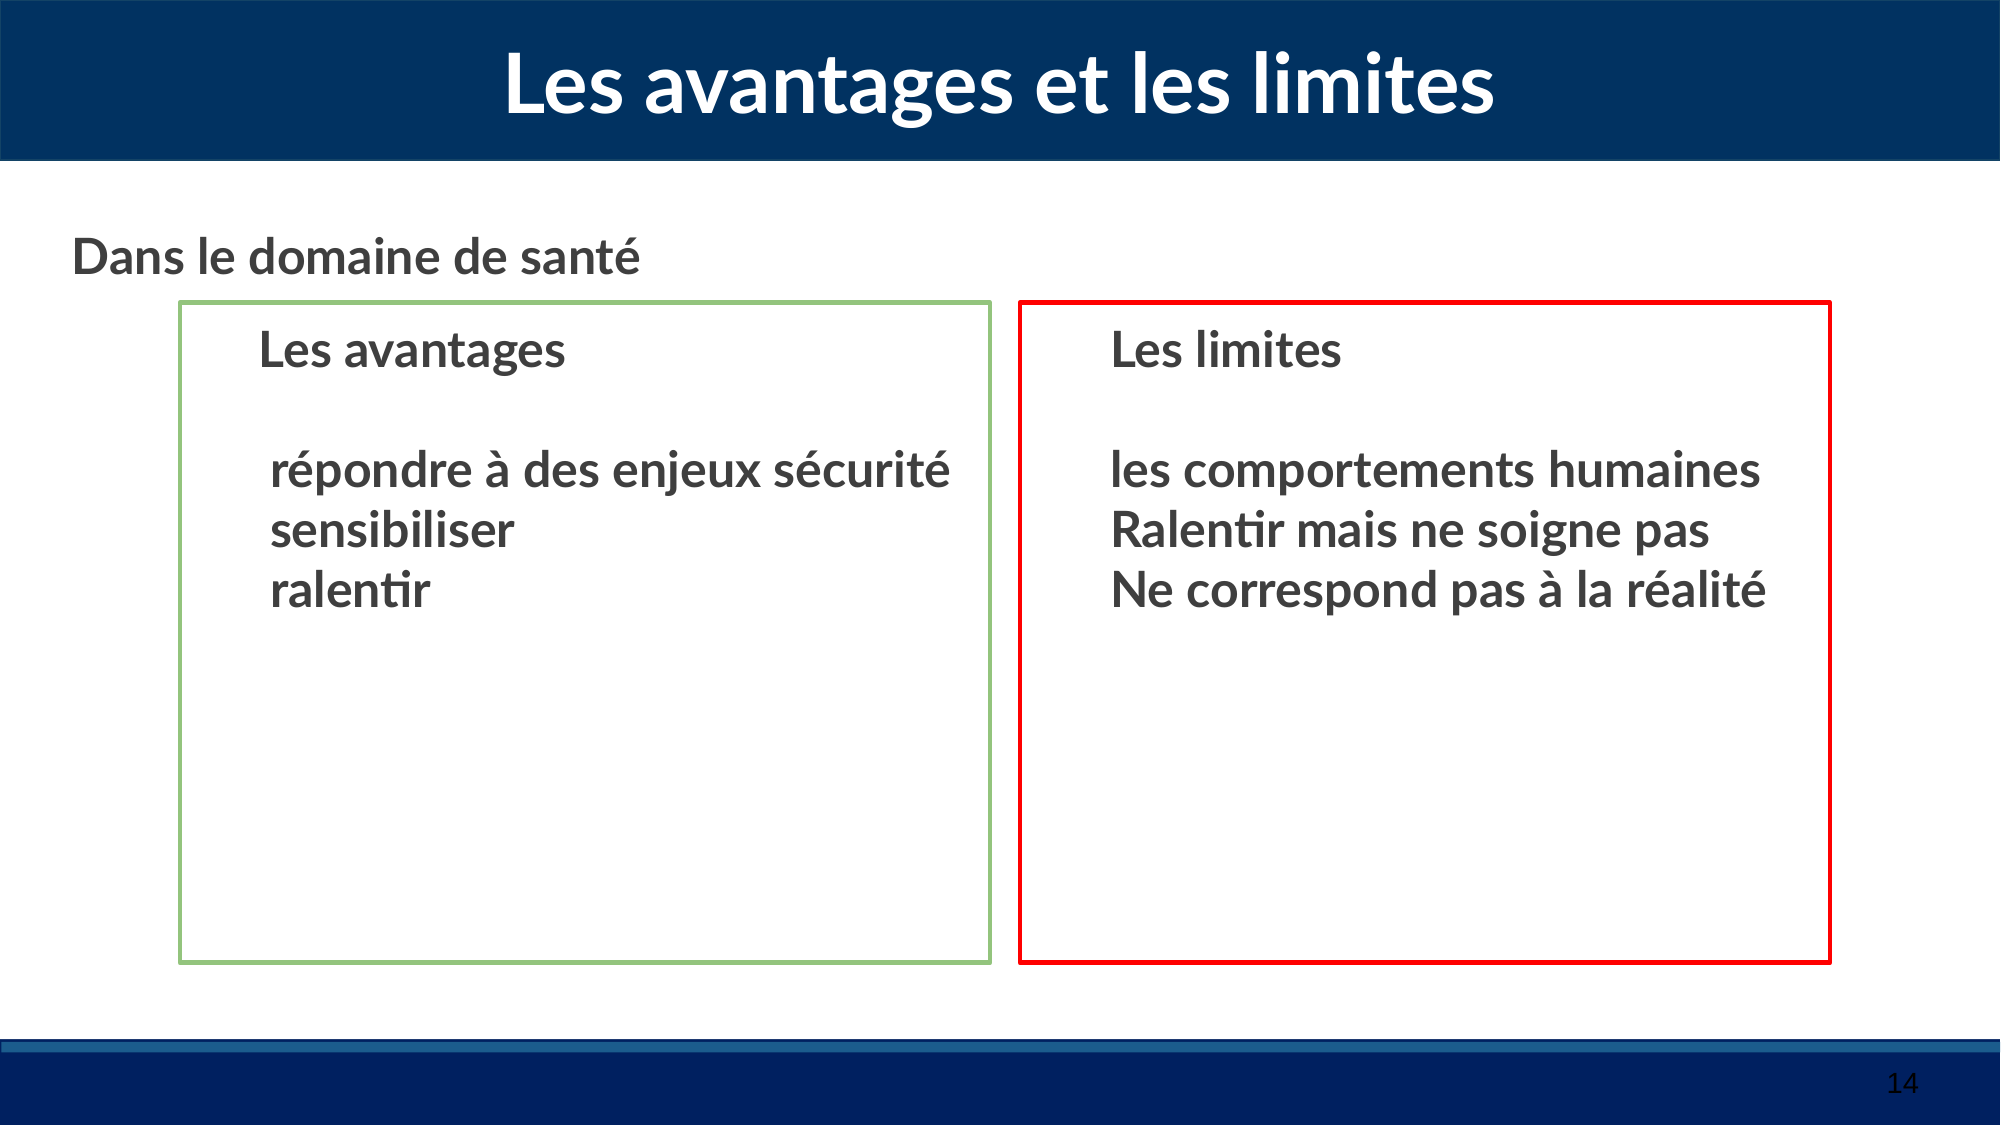

/
Les avantages et les limites
Dans le domaine de santé

Les avantages
répondre à des enjeux sécurité
sensibiliser
ralentir

Les limites

les comportements humaines
Ralentir mais ne soigne pas
Ne correspond pas à la réalité

14